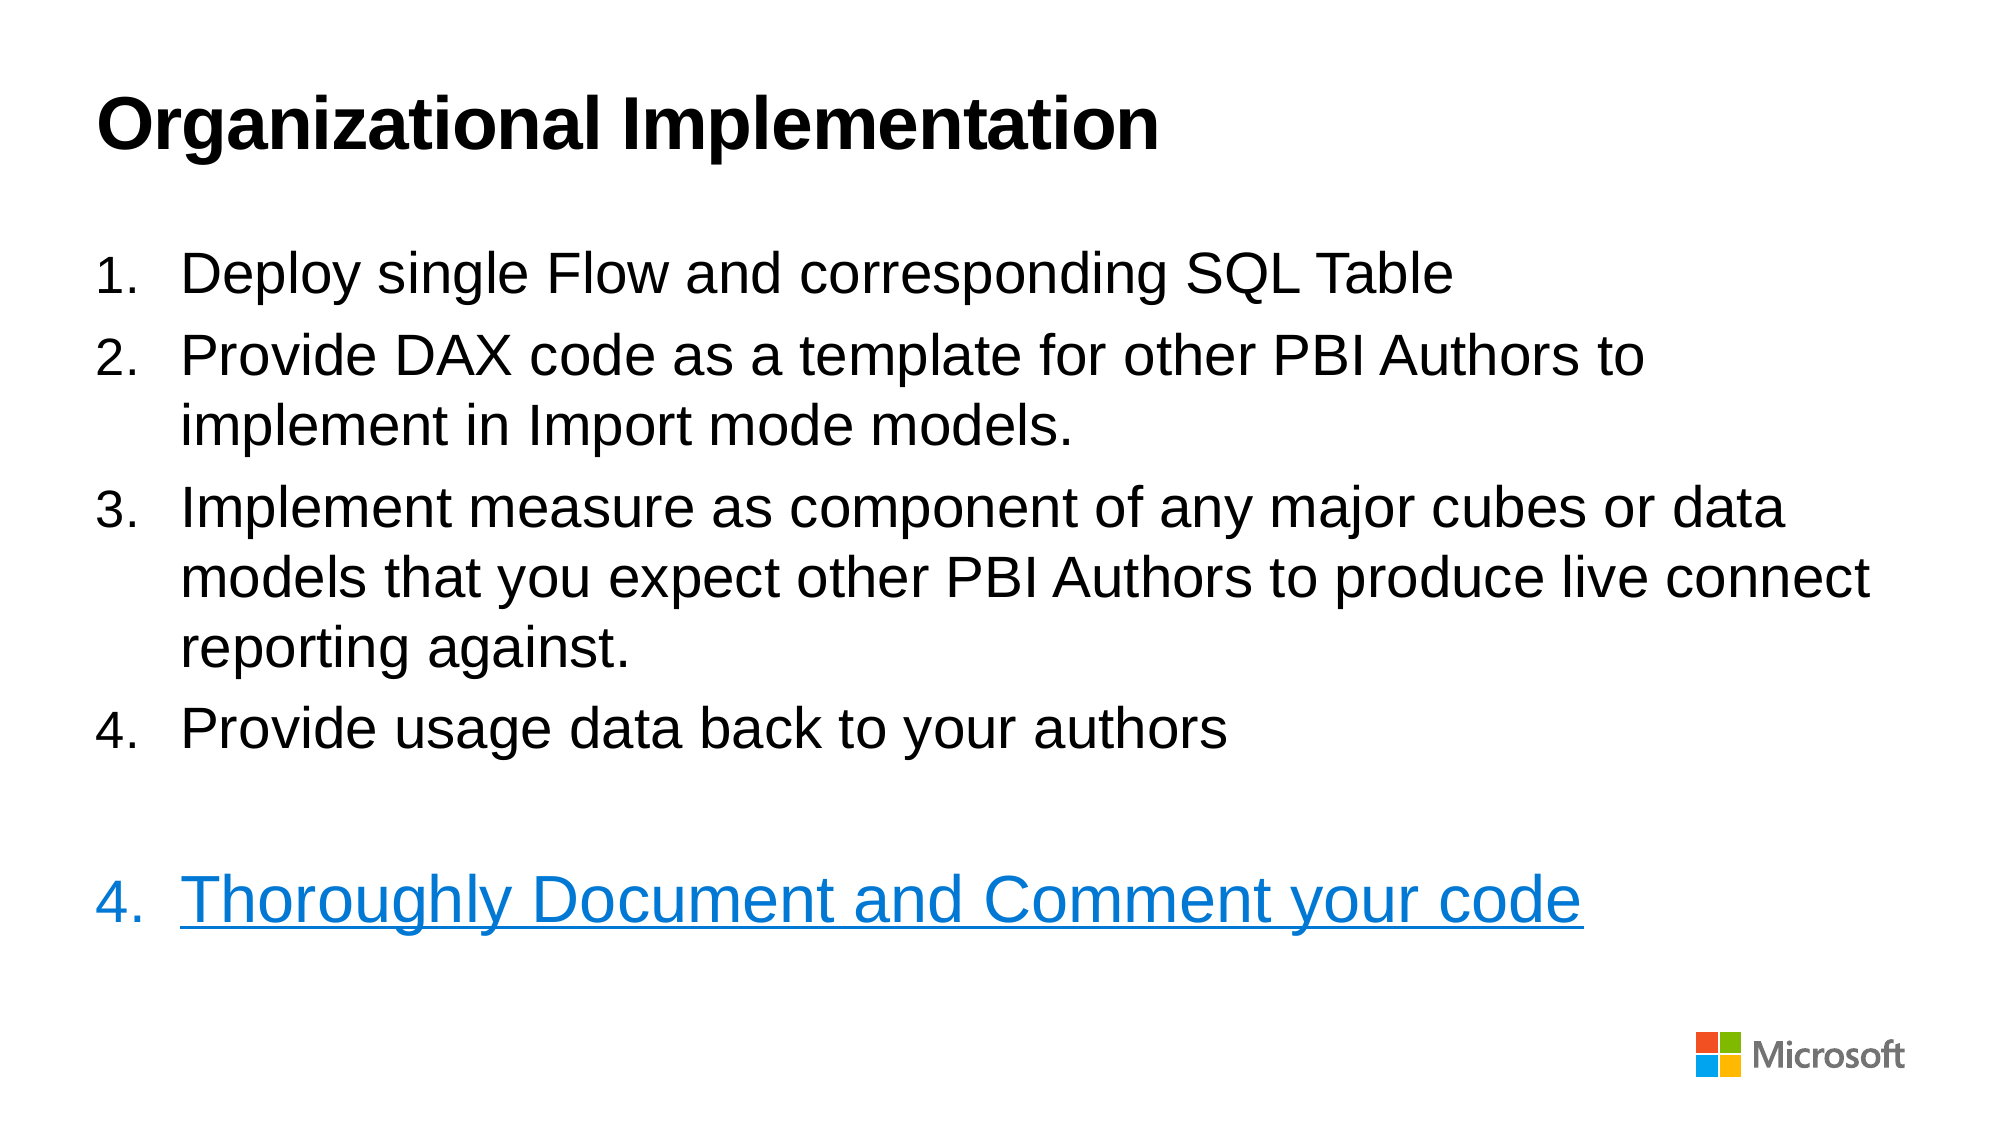

# Organizational Implementation
Deploy single Flow and corresponding SQL Table
Provide DAX code as a template for other PBI Authors to implement in Import mode models.
Implement measure as component of any major cubes or data models that you expect other PBI Authors to produce live connect reporting against.
Provide usage data back to your authors

Thoroughly Document and Comment your code